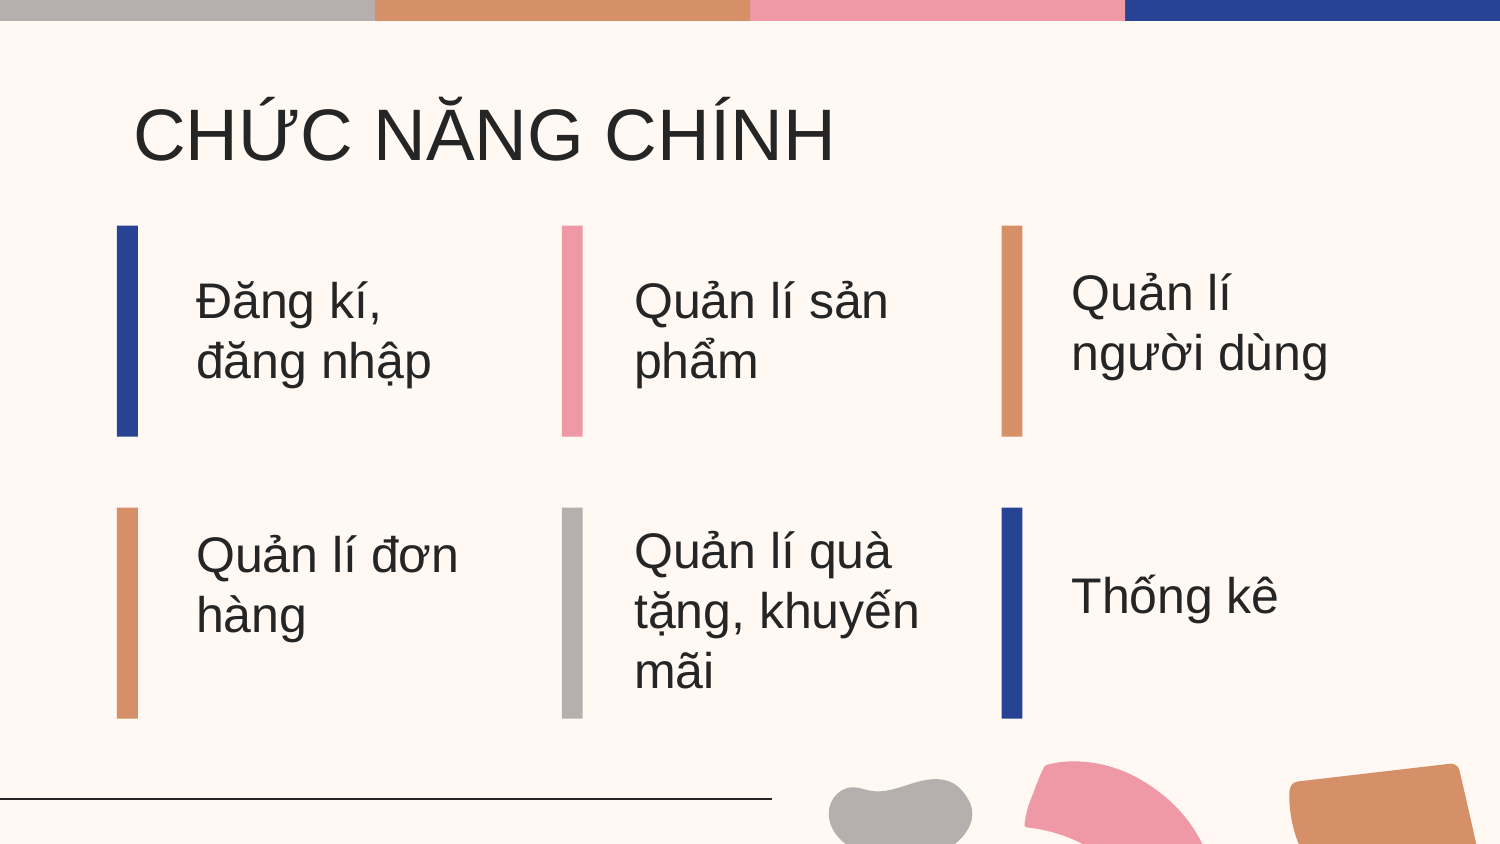

# CHỨC NĂNG CHÍNH
Quản lí sản phẩm
Đăng kí, đăng nhập
Quản lí người dùng

Quản lí đơn hàng
Thống kê
Quản lí quà tặng, khuyến mãi